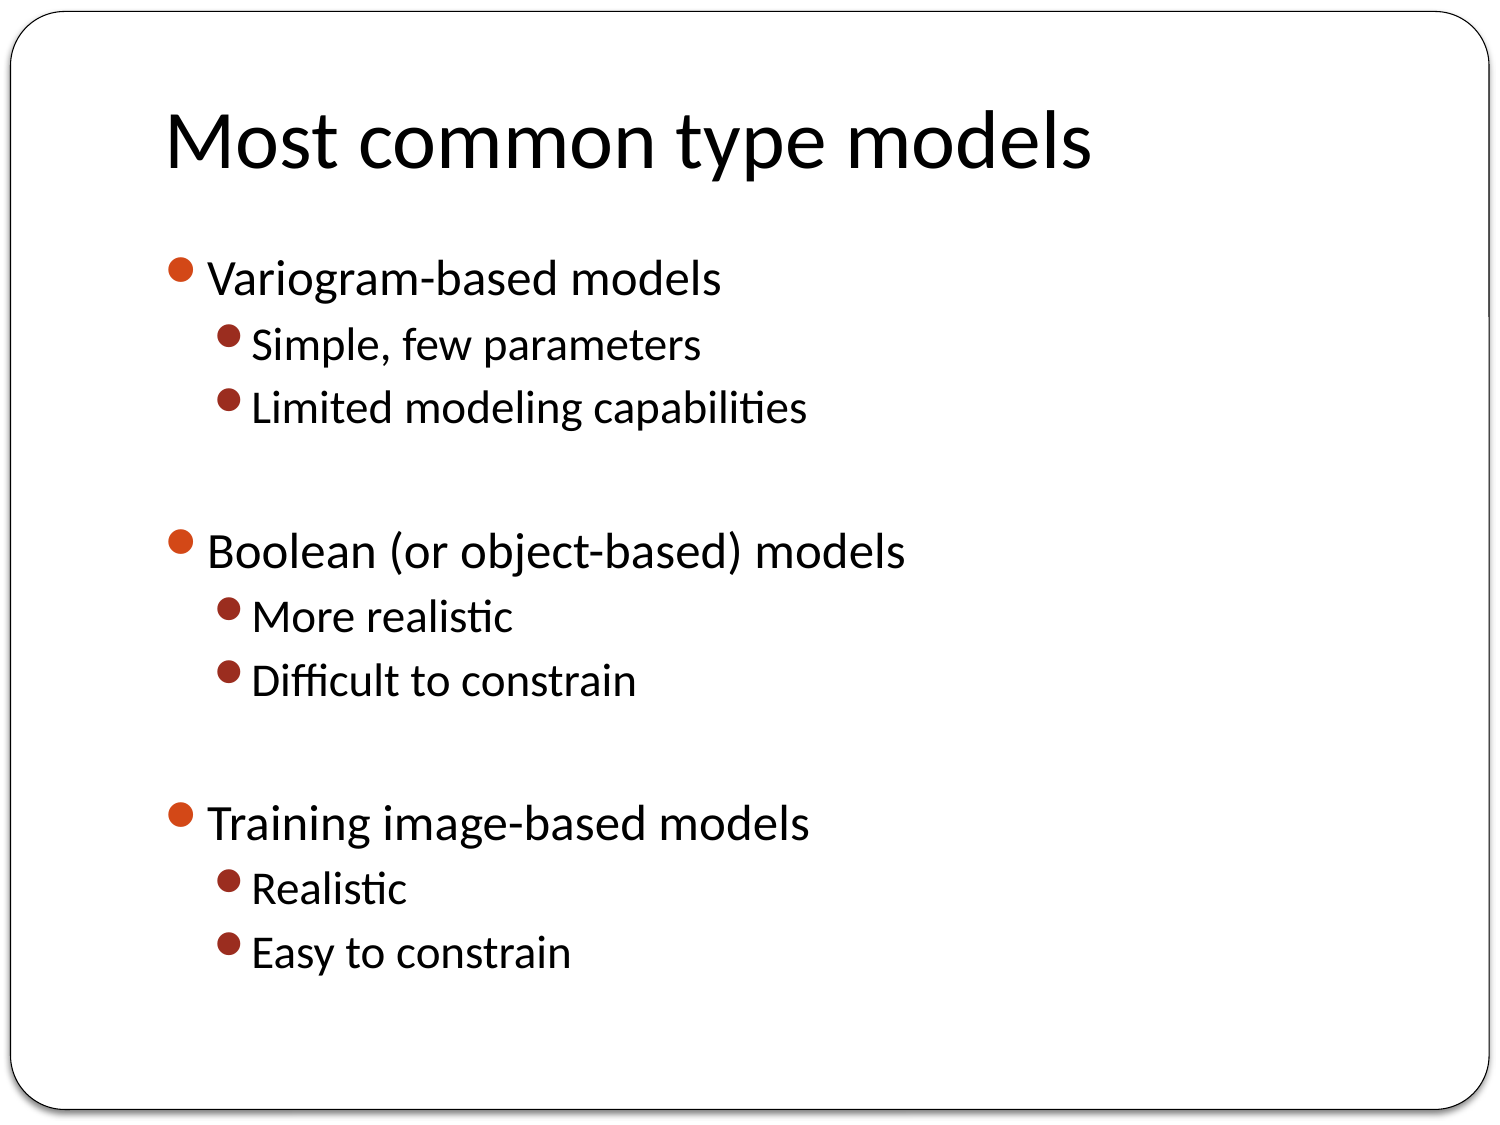

# Most common type models
Variogram-based models
Simple, few parameters
Limited modeling capabilities

Boolean (or object-based) models
More realistic
Difficult to constrain

Training image-based models
Realistic
Easy to constrain